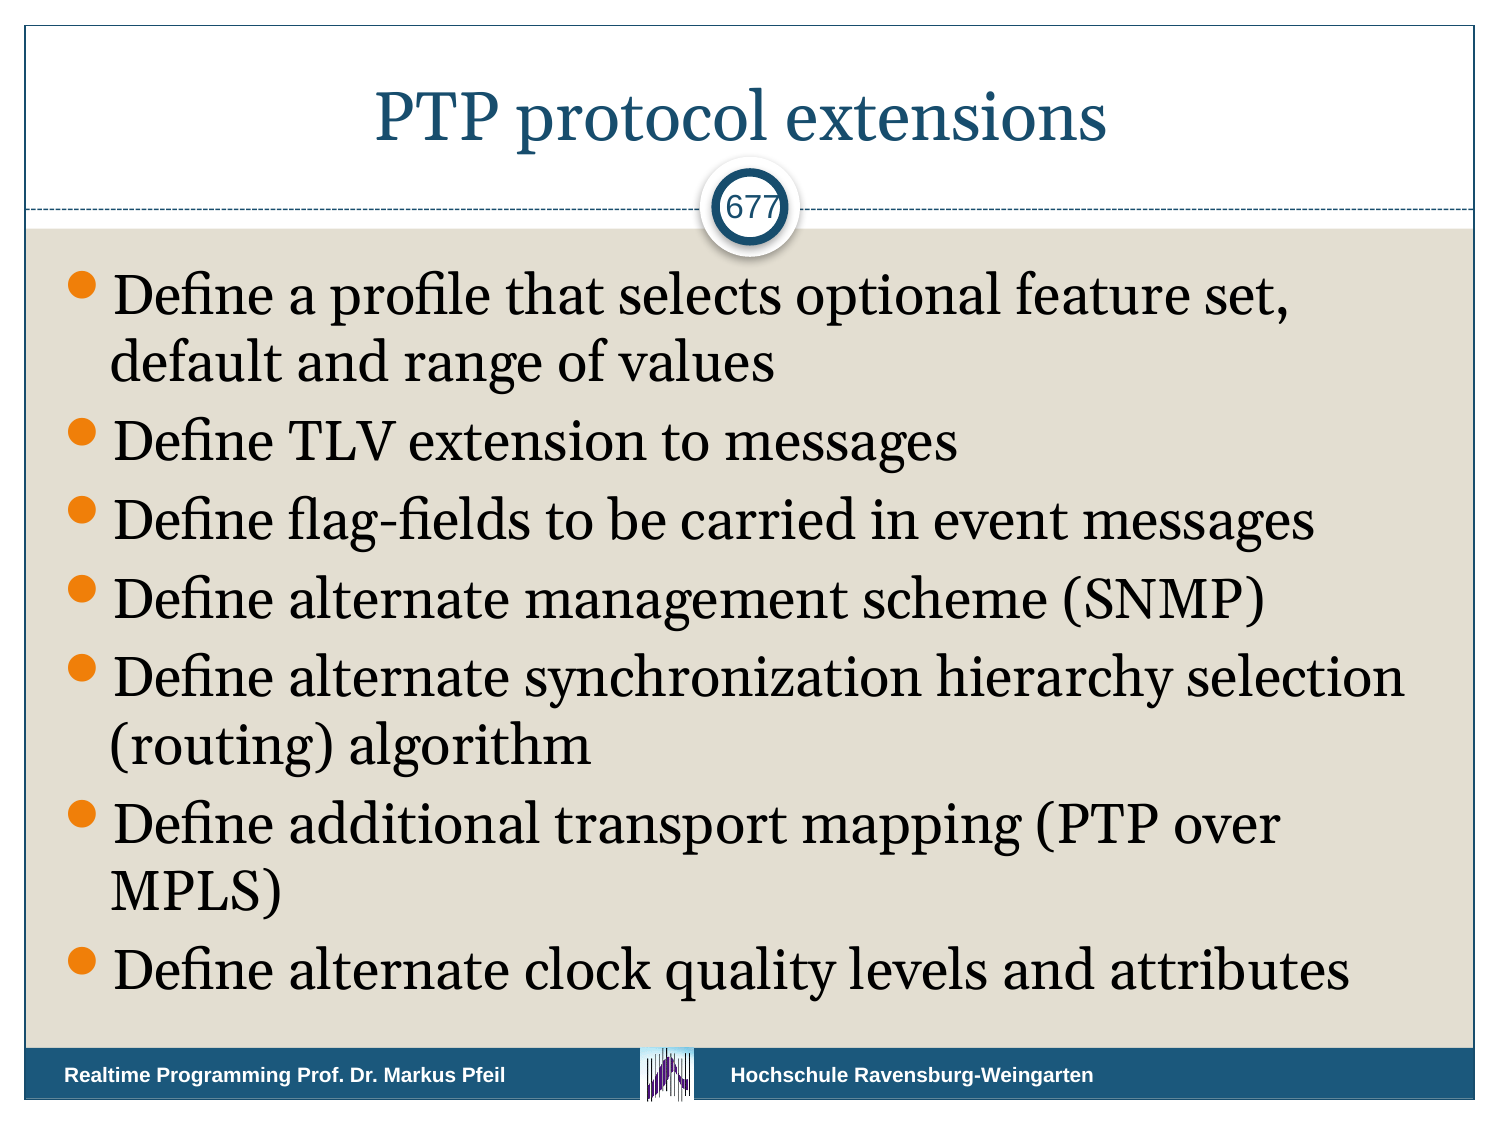

# PTP protocol extensions
677
Define a profile that selects optional feature set, default and range of values
Define TLV extension to messages
Define flag-fields to be carried in event messages
Define alternate management scheme (SNMP)
Define alternate synchronization hierarchy selection (routing) algorithm
Define additional transport mapping (PTP over MPLS)
Define alternate clock quality levels and attributes

Realtime Programming Prof. Dr. Markus Pfeil